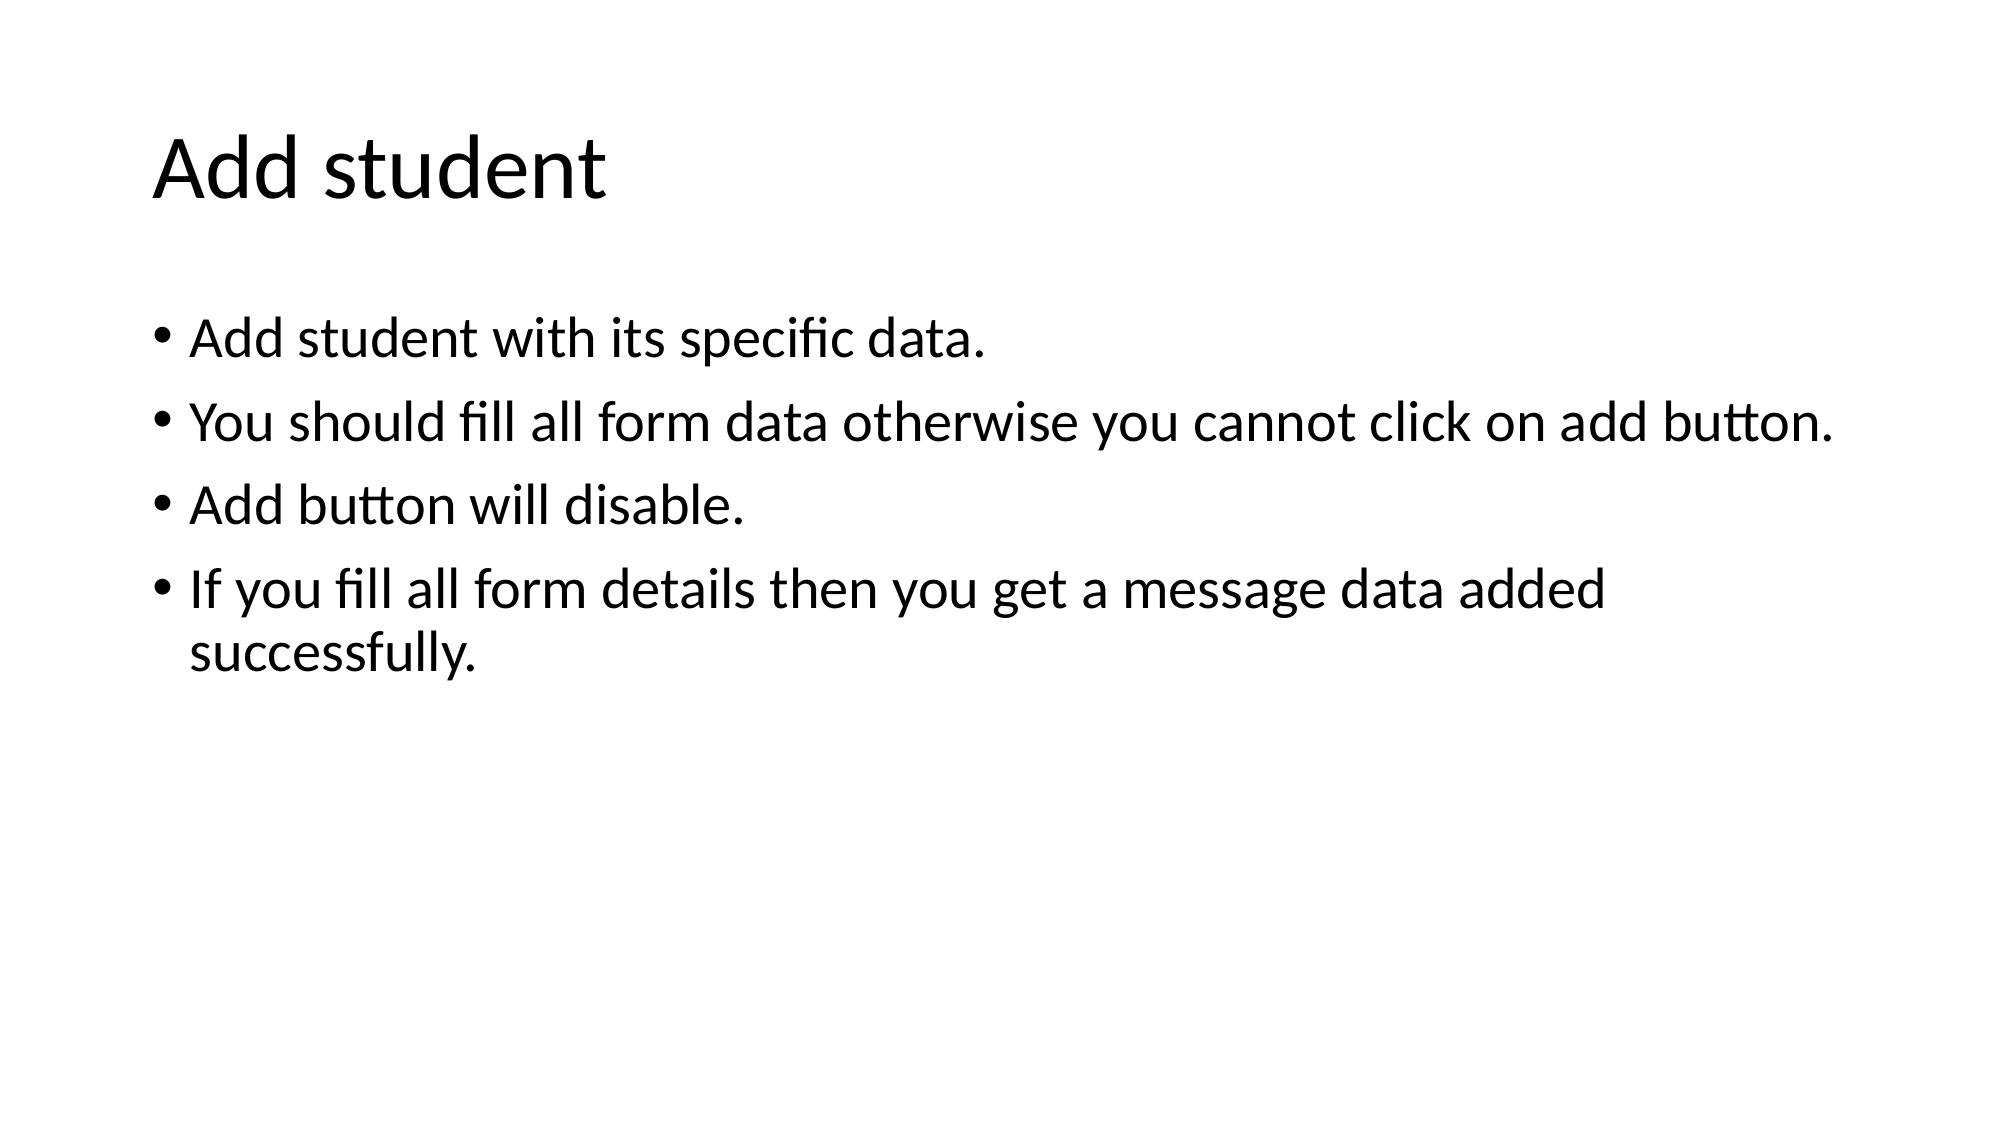

# Add student
Add student with its specific data.
You should fill all form data otherwise you cannot click on add button.
Add button will disable.
If you fill all form details then you get a message data added successfully.